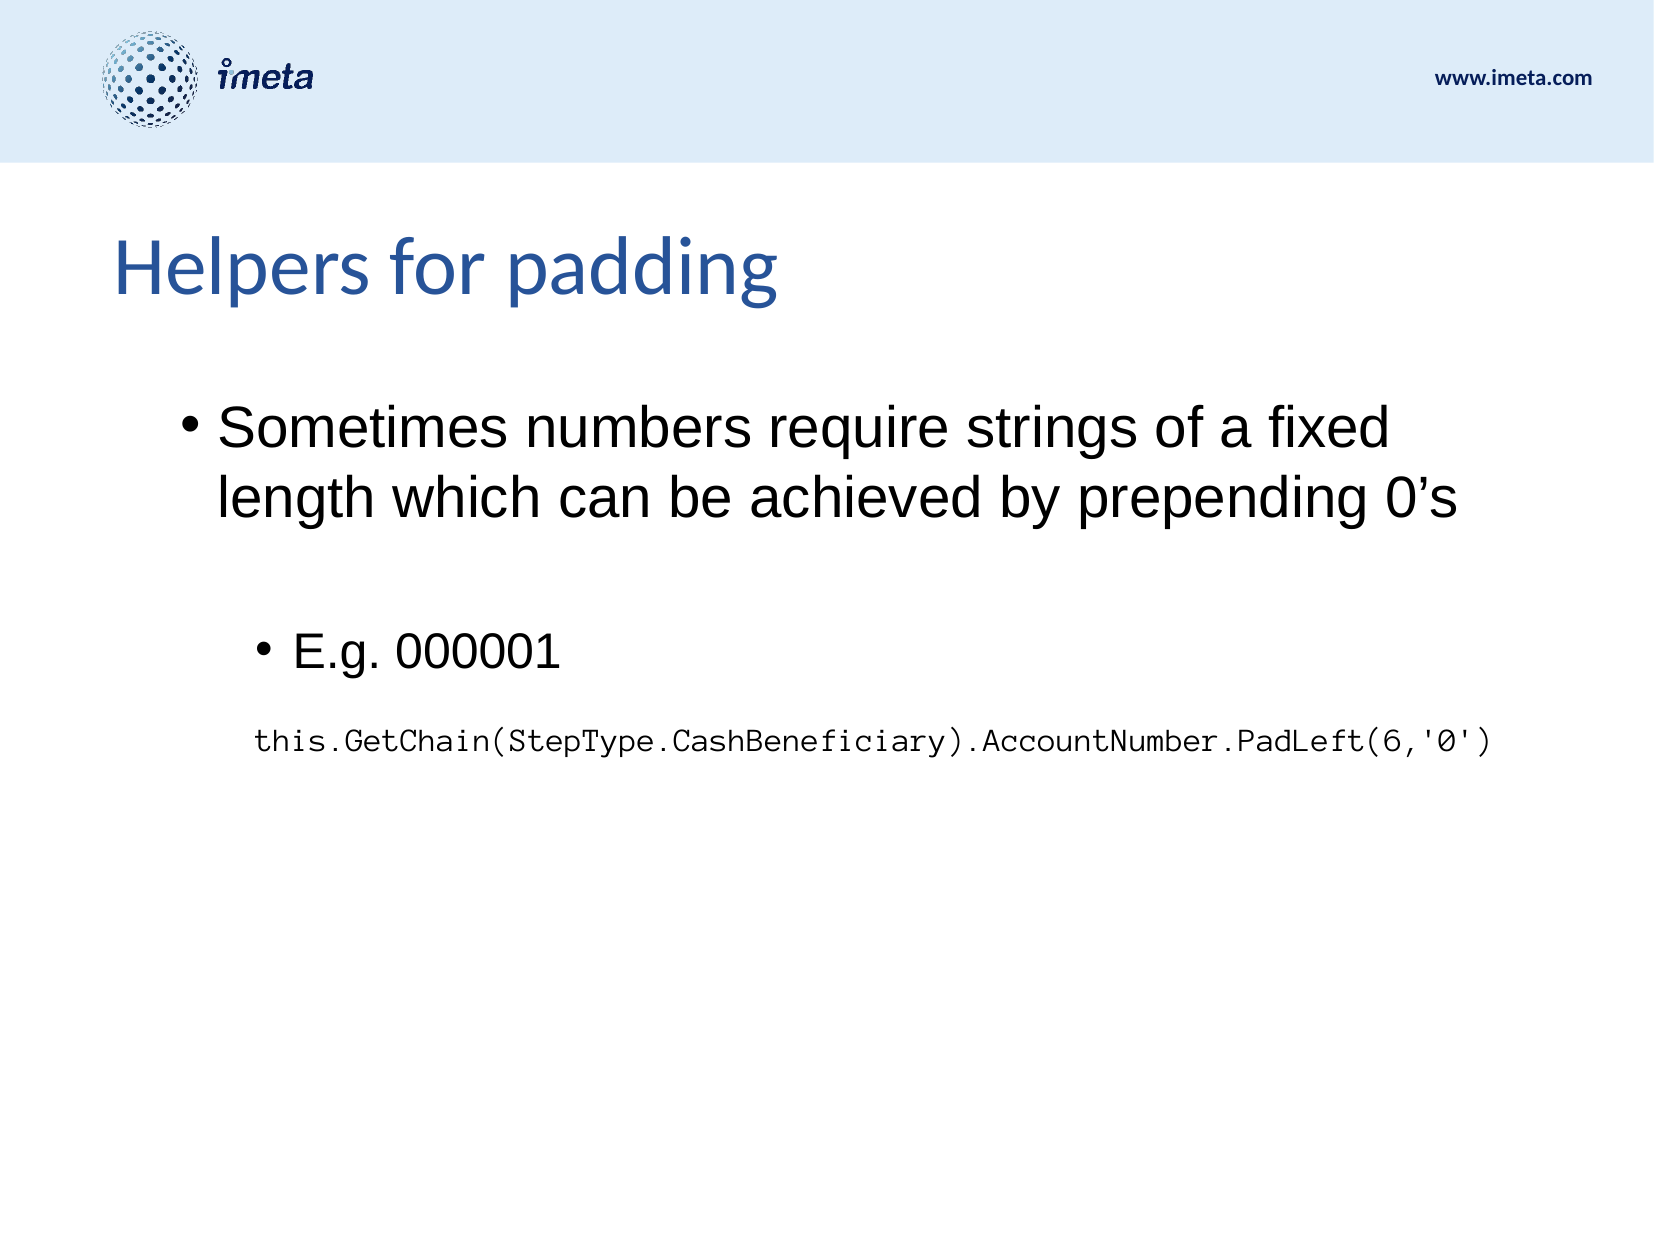

# Helpers for padding
Sometimes numbers require strings of a fixed length which can be achieved by prepending 0’s

E.g. 000001

this.GetChain(StepType.CashBeneficiary).AccountNumber.PadLeft(6,'0')